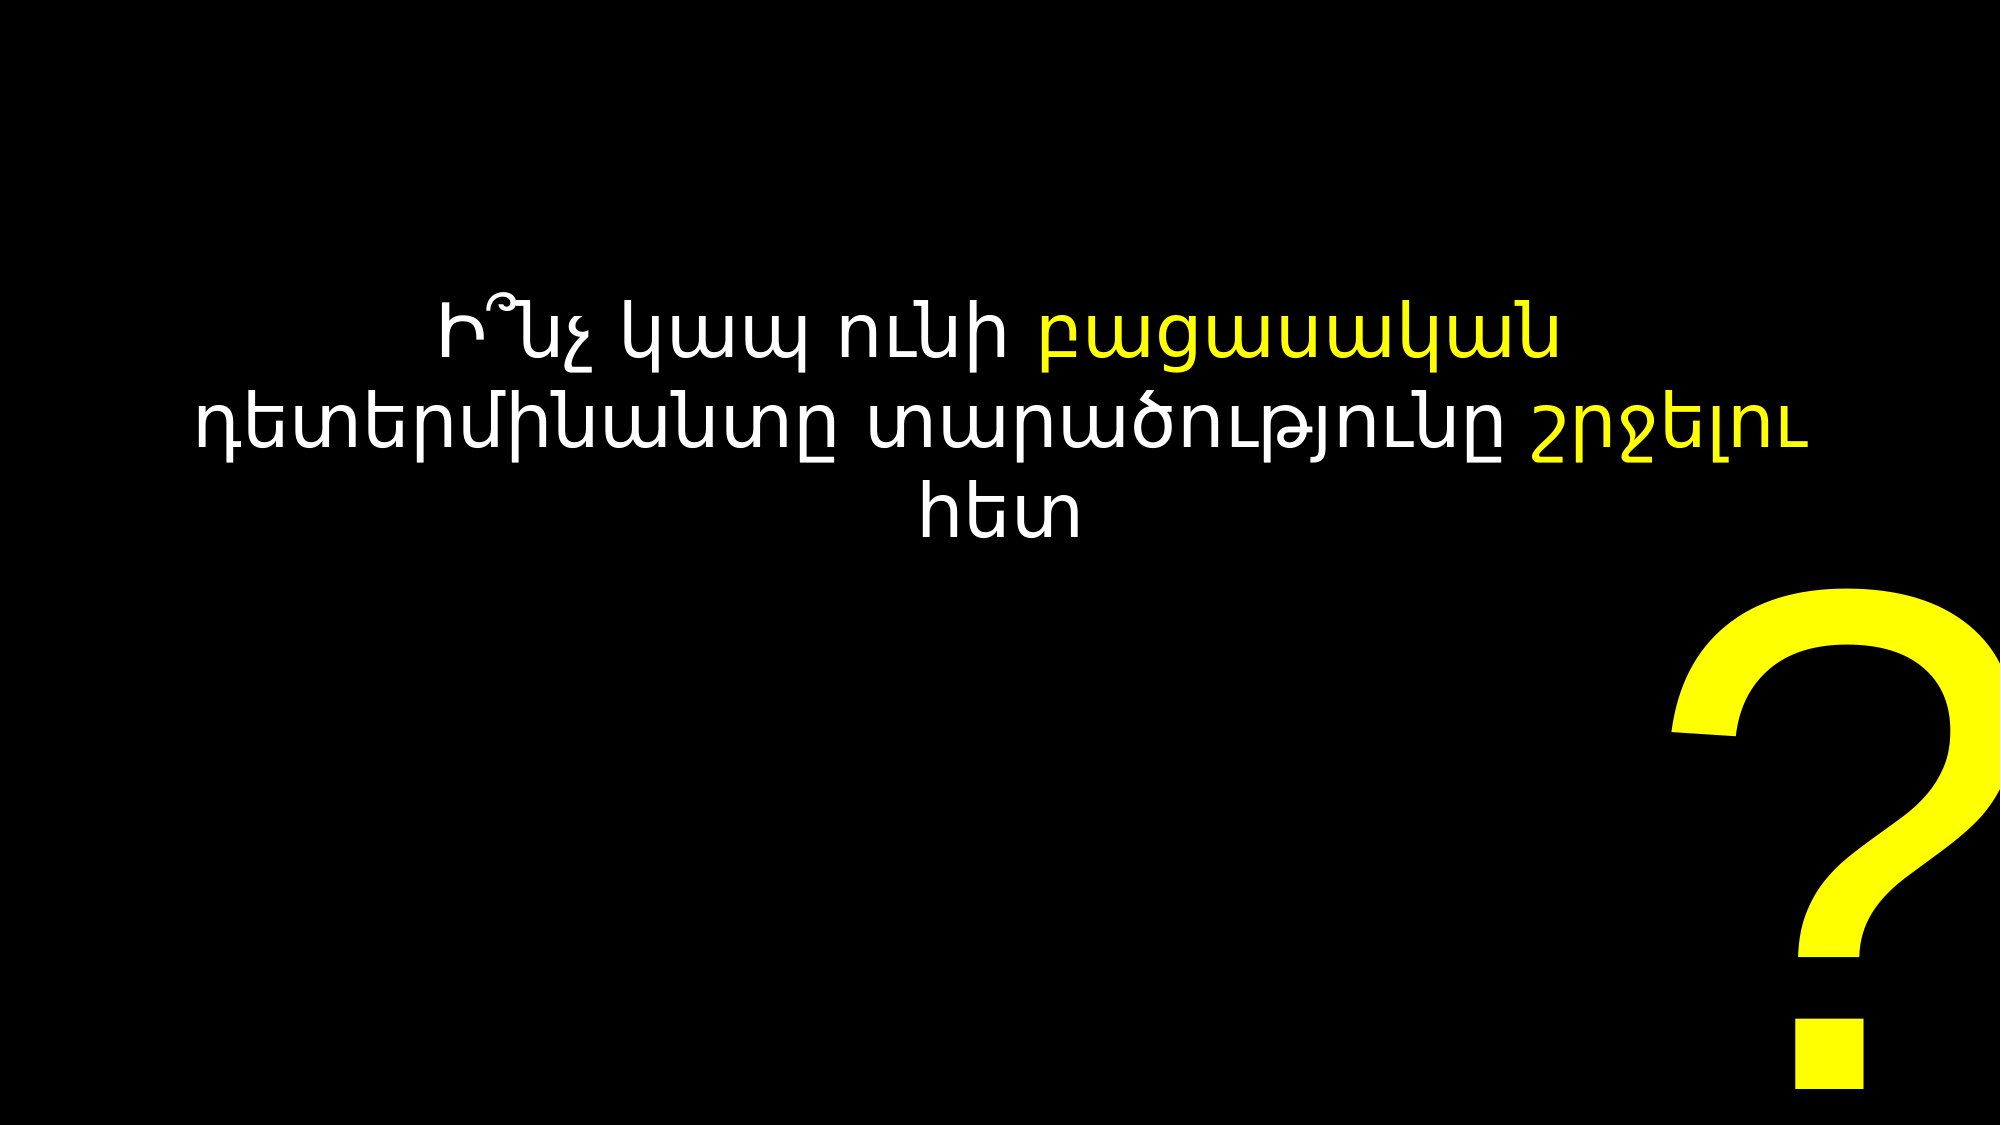

Ի՞նչ կապ ունի բացասական դետերմինանտը տարածությունը շրջելու հետ
?